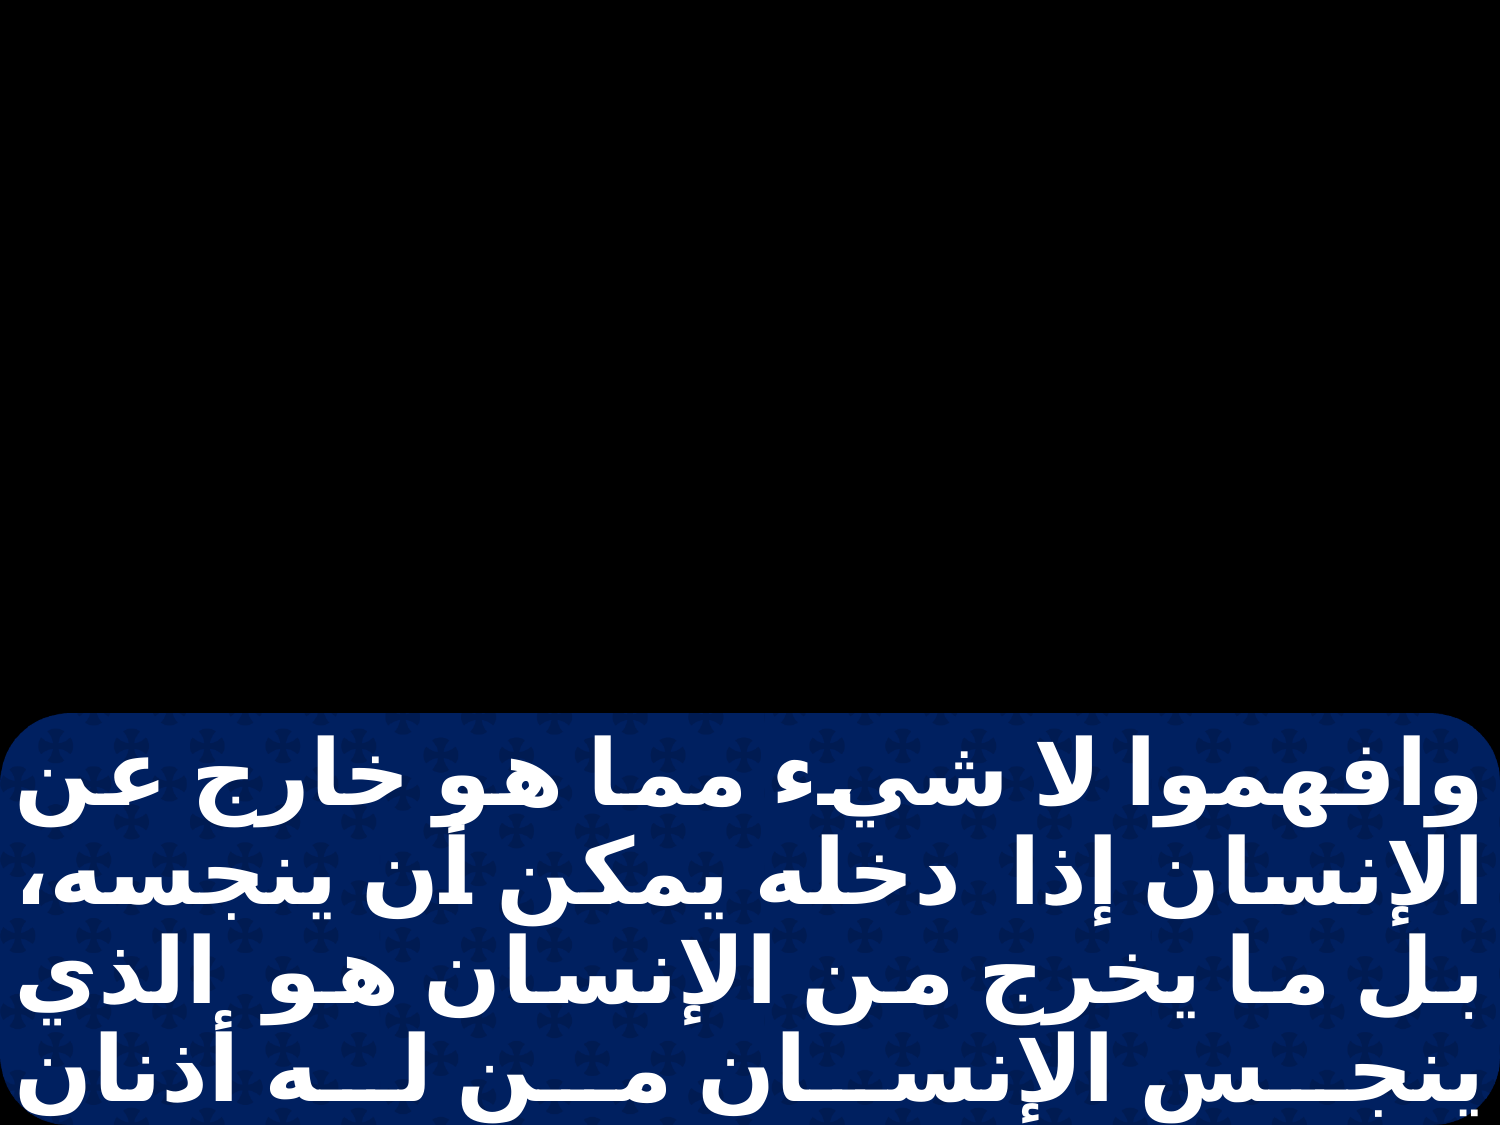

وافهموا لا شيء مما هو خارج عن الإنسان إذا  دخله يمكن أن ينجسه، بل ما يخرج من الإنسان هو  الذي ينجس الإنسان من له أذنان سامعتان، فليسمع  ". ولما جاء من عند الجمع إلى البيت، سأله